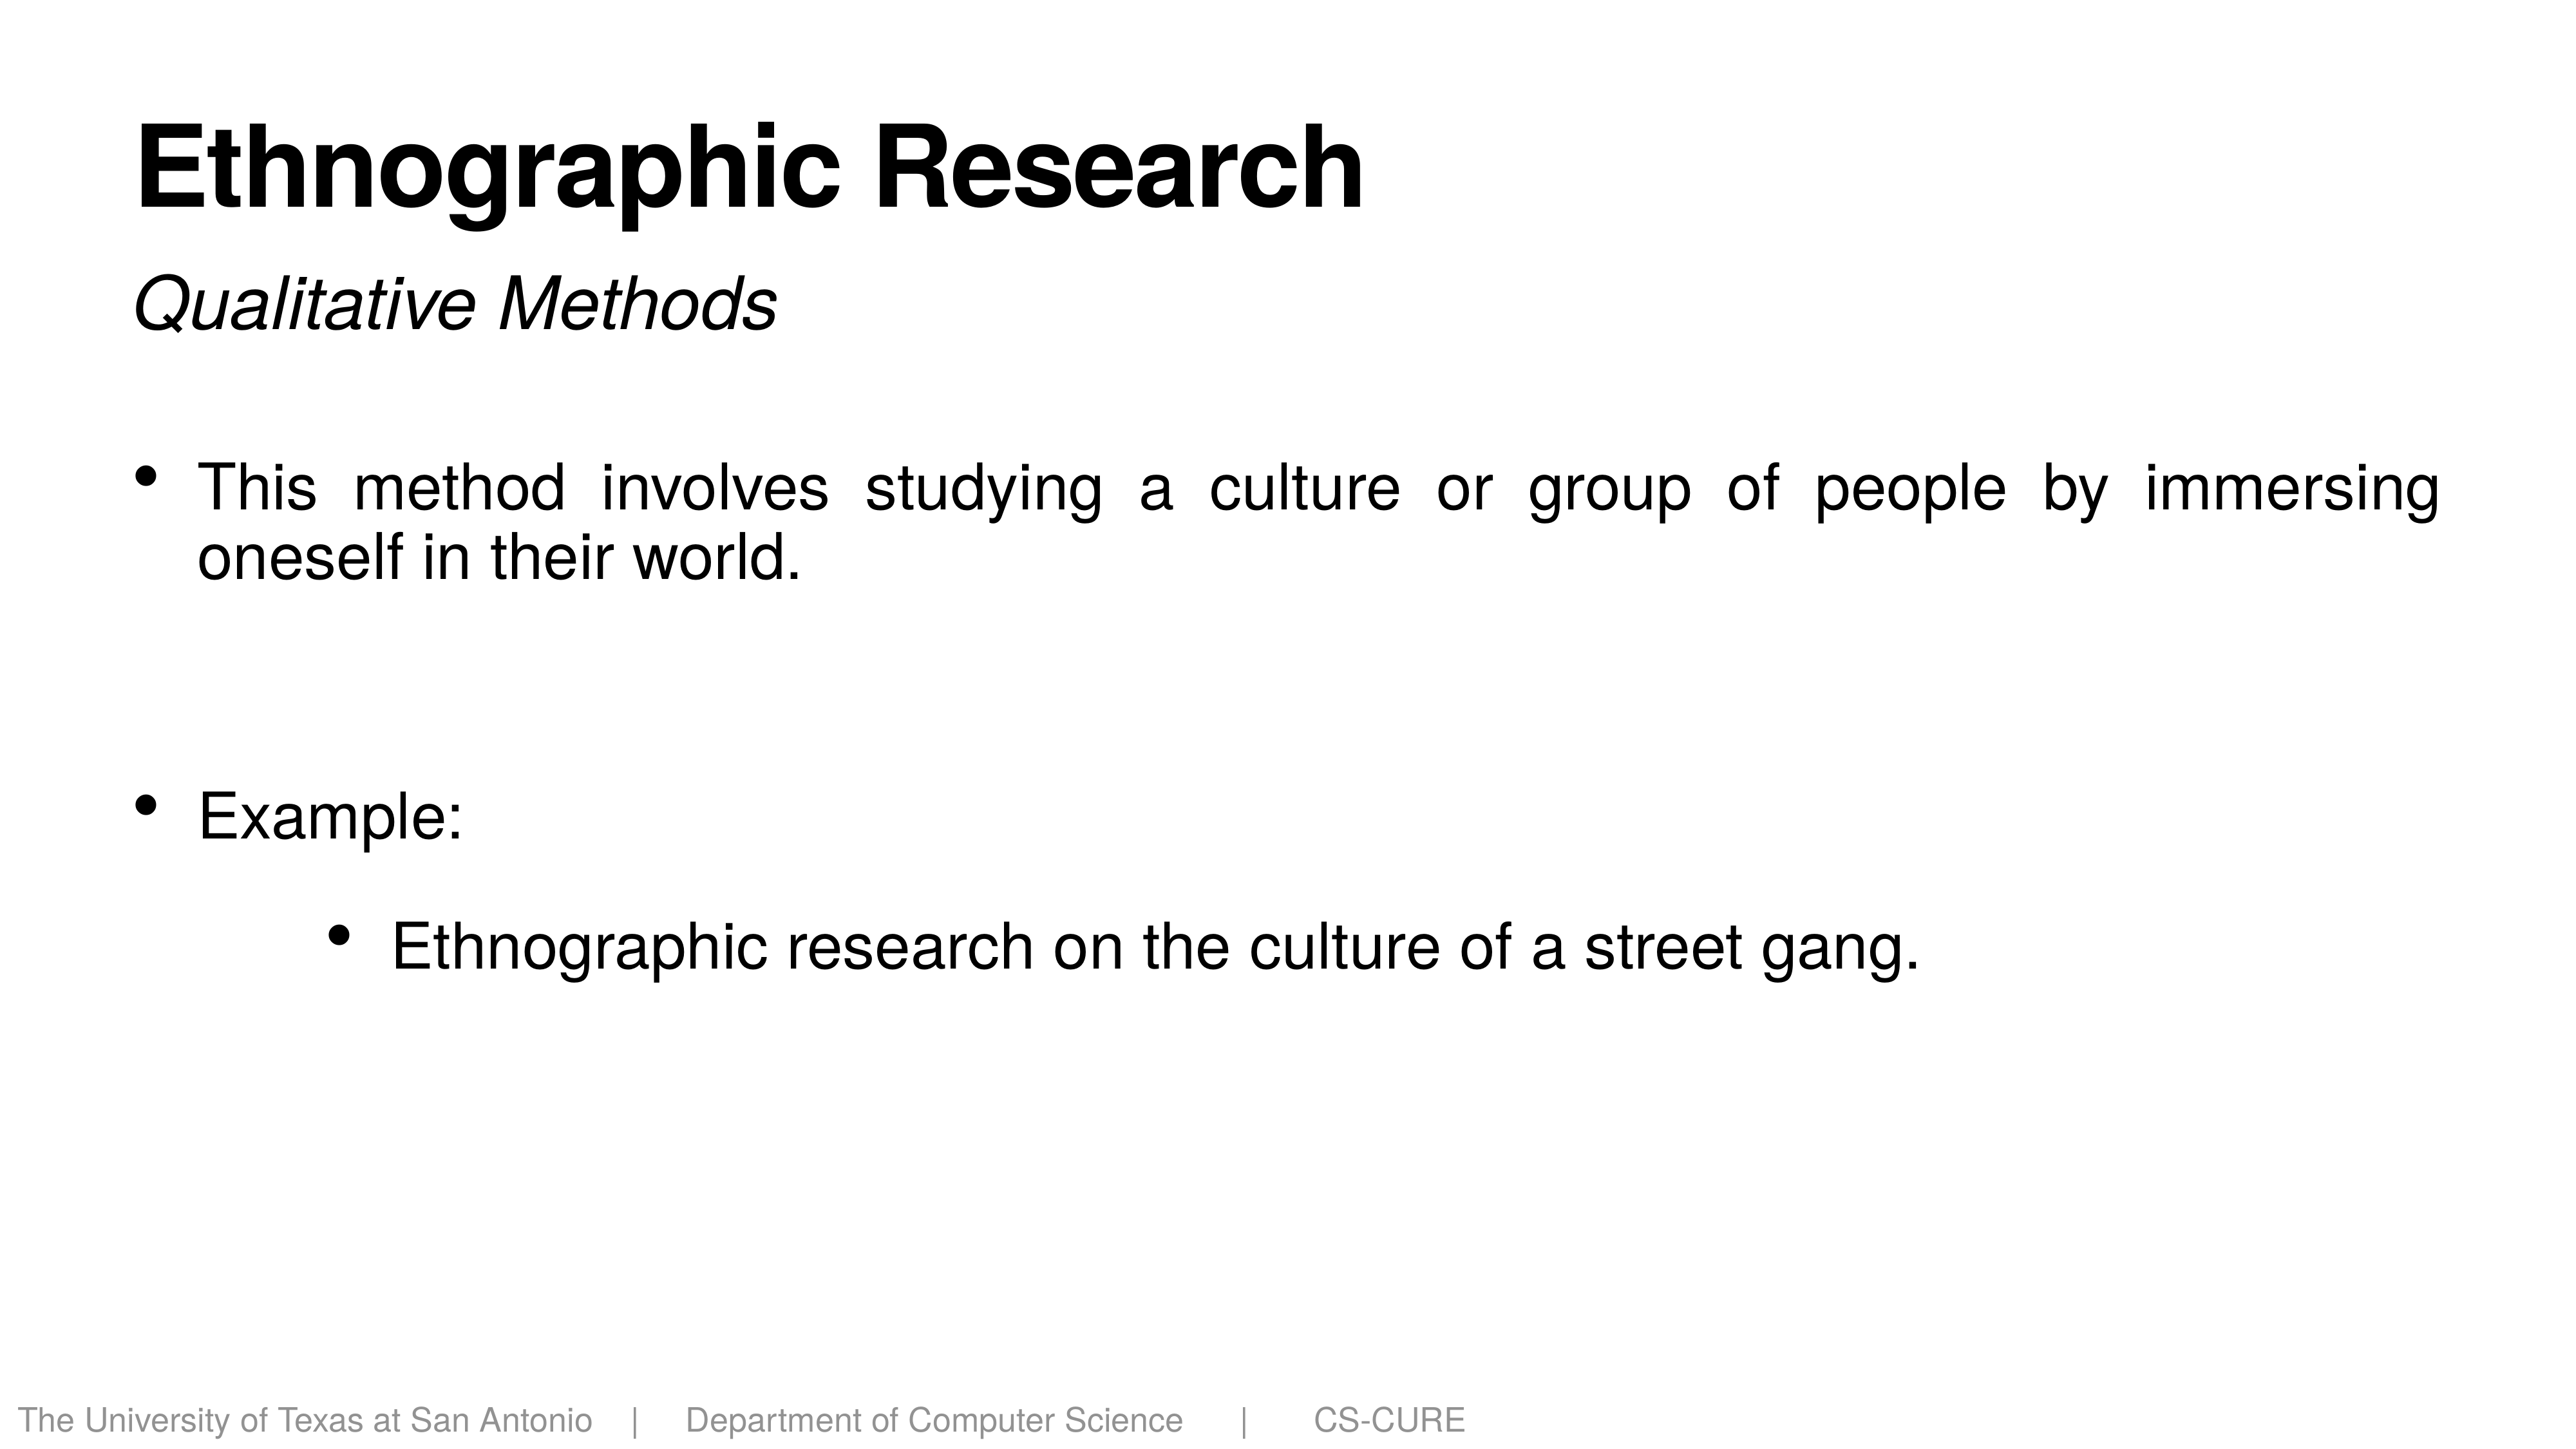

# Ethnographic Research
Qualitative Methods
This method involves studying a culture or group of people by immersing oneself in their world.

Example:
Ethnographic research on the culture of a street gang.
18